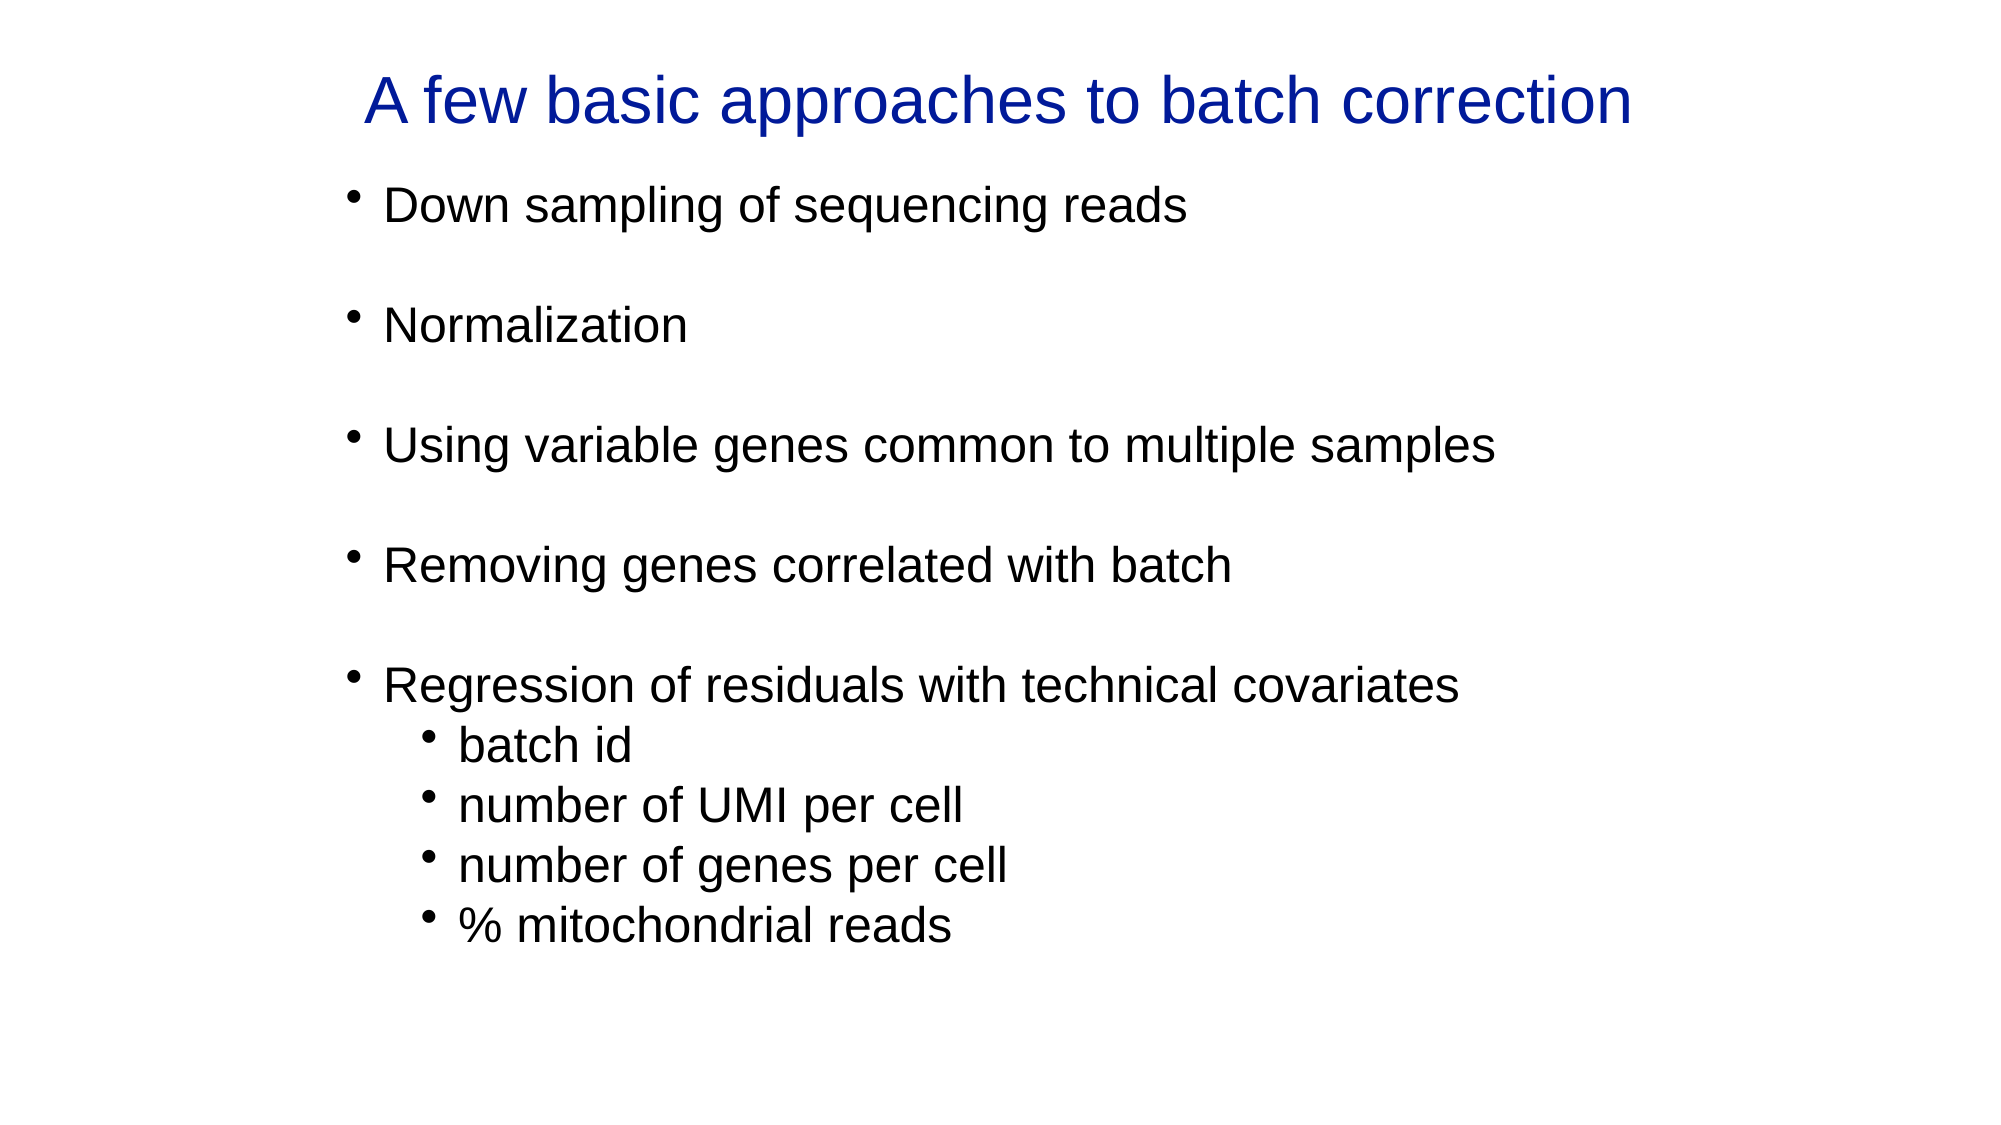

A few basic approaches to batch correction
Down sampling of sequencing reads

Normalization

Using variable genes common to multiple samples

Removing genes correlated with batch

Regression of residuals with technical covariates
batch id
number of UMI per cell
number of genes per cell
% mitochondrial reads